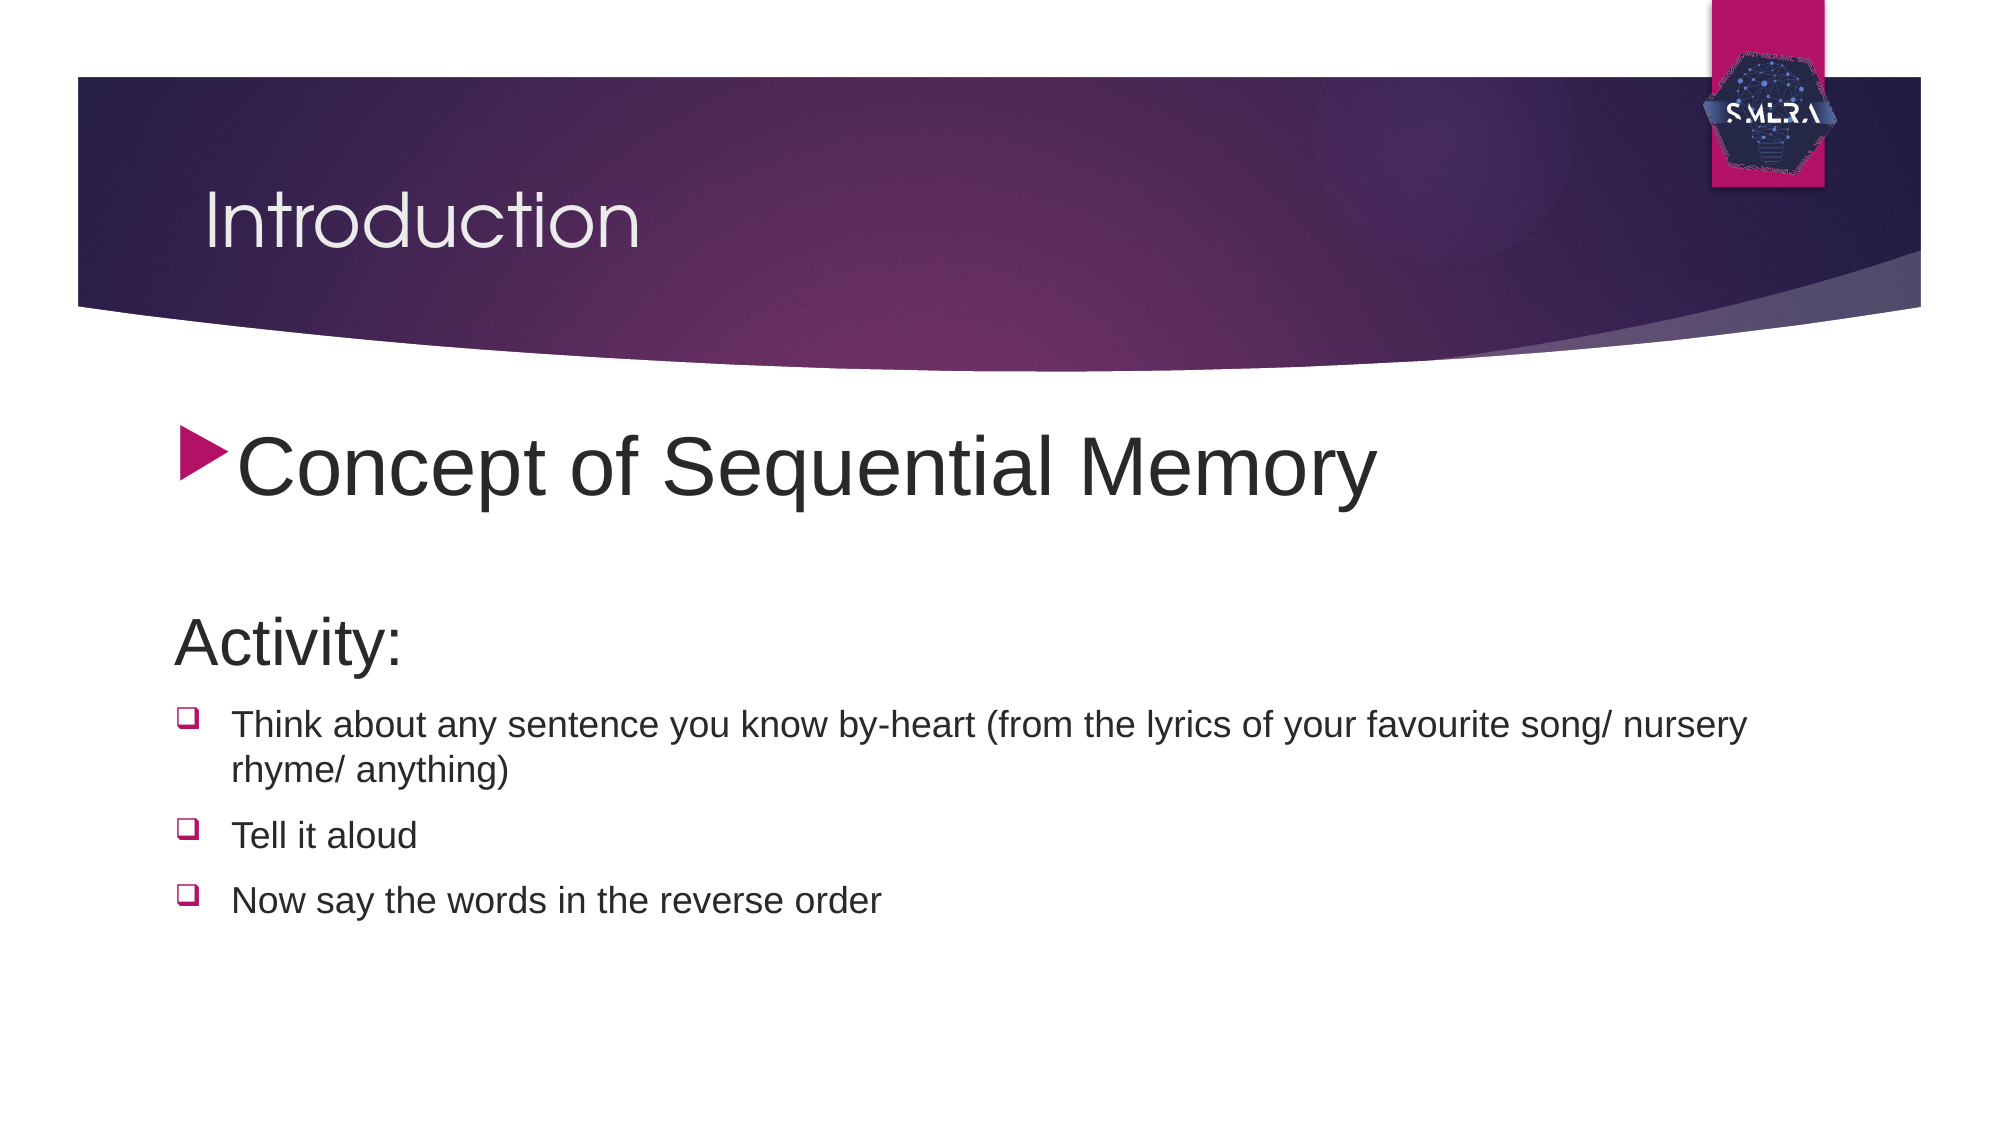

# Introduction
Concept of Sequential Memory

Activity:
Think about any sentence you know by-heart (from the lyrics of your favourite song/ nursery rhyme/ anything)
Tell it aloud
Now say the words in the reverse order